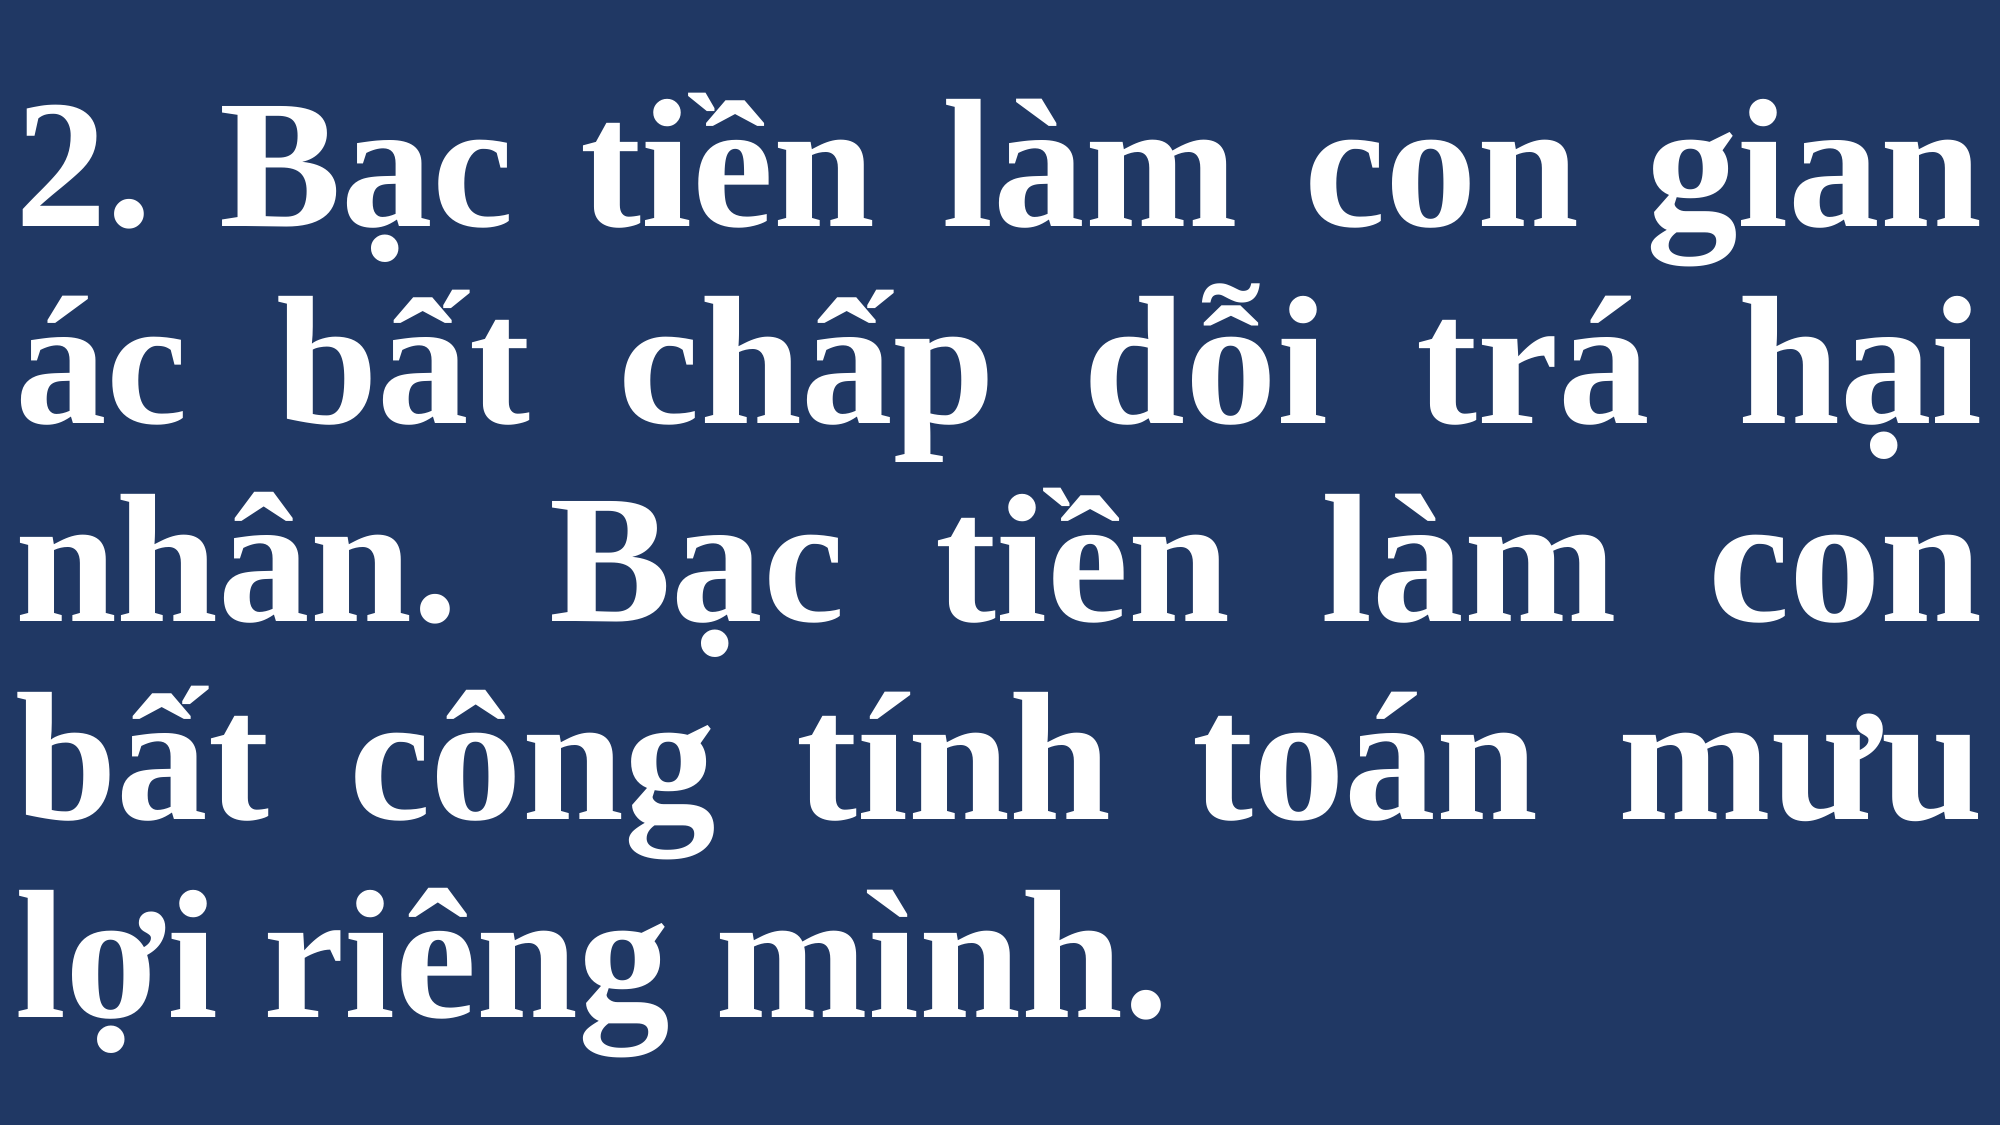

# 2. Bạc tiền làm con gian ác bất chấp dỗi trá hại nhân. Bạc tiền làm con bất công tính toán mưu lợi riêng mình.